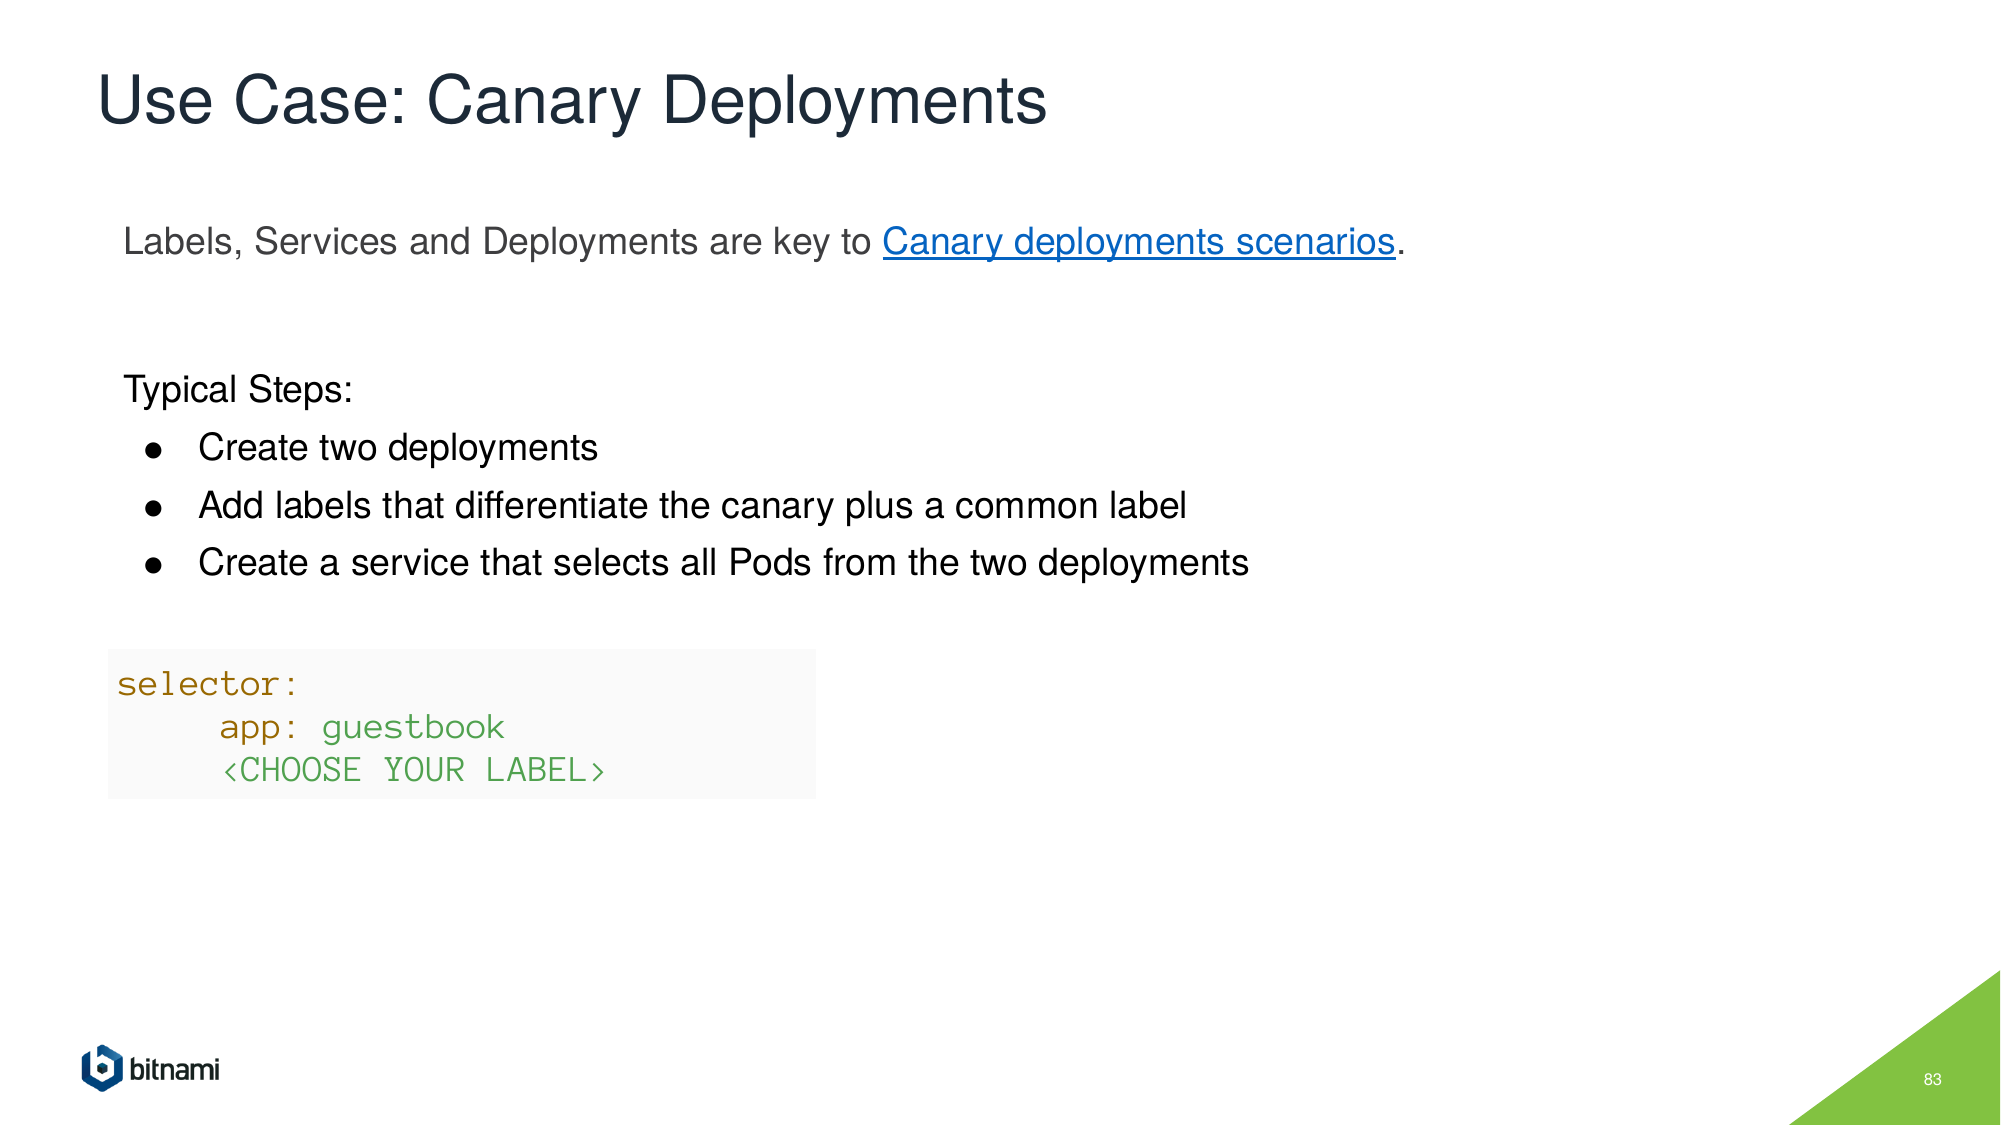

# Use Case: Canary Deployments
Labels, Services and Deployments are key to Canary deployments scenarios.

Typical Steps:
Create two deployments
Add labels that differentiate the canary plus a common label
Create a service that selects all Pods from the two deployments
| selector: app: guestbook <CHOOSE YOUR LABEL> |
| --- |
83